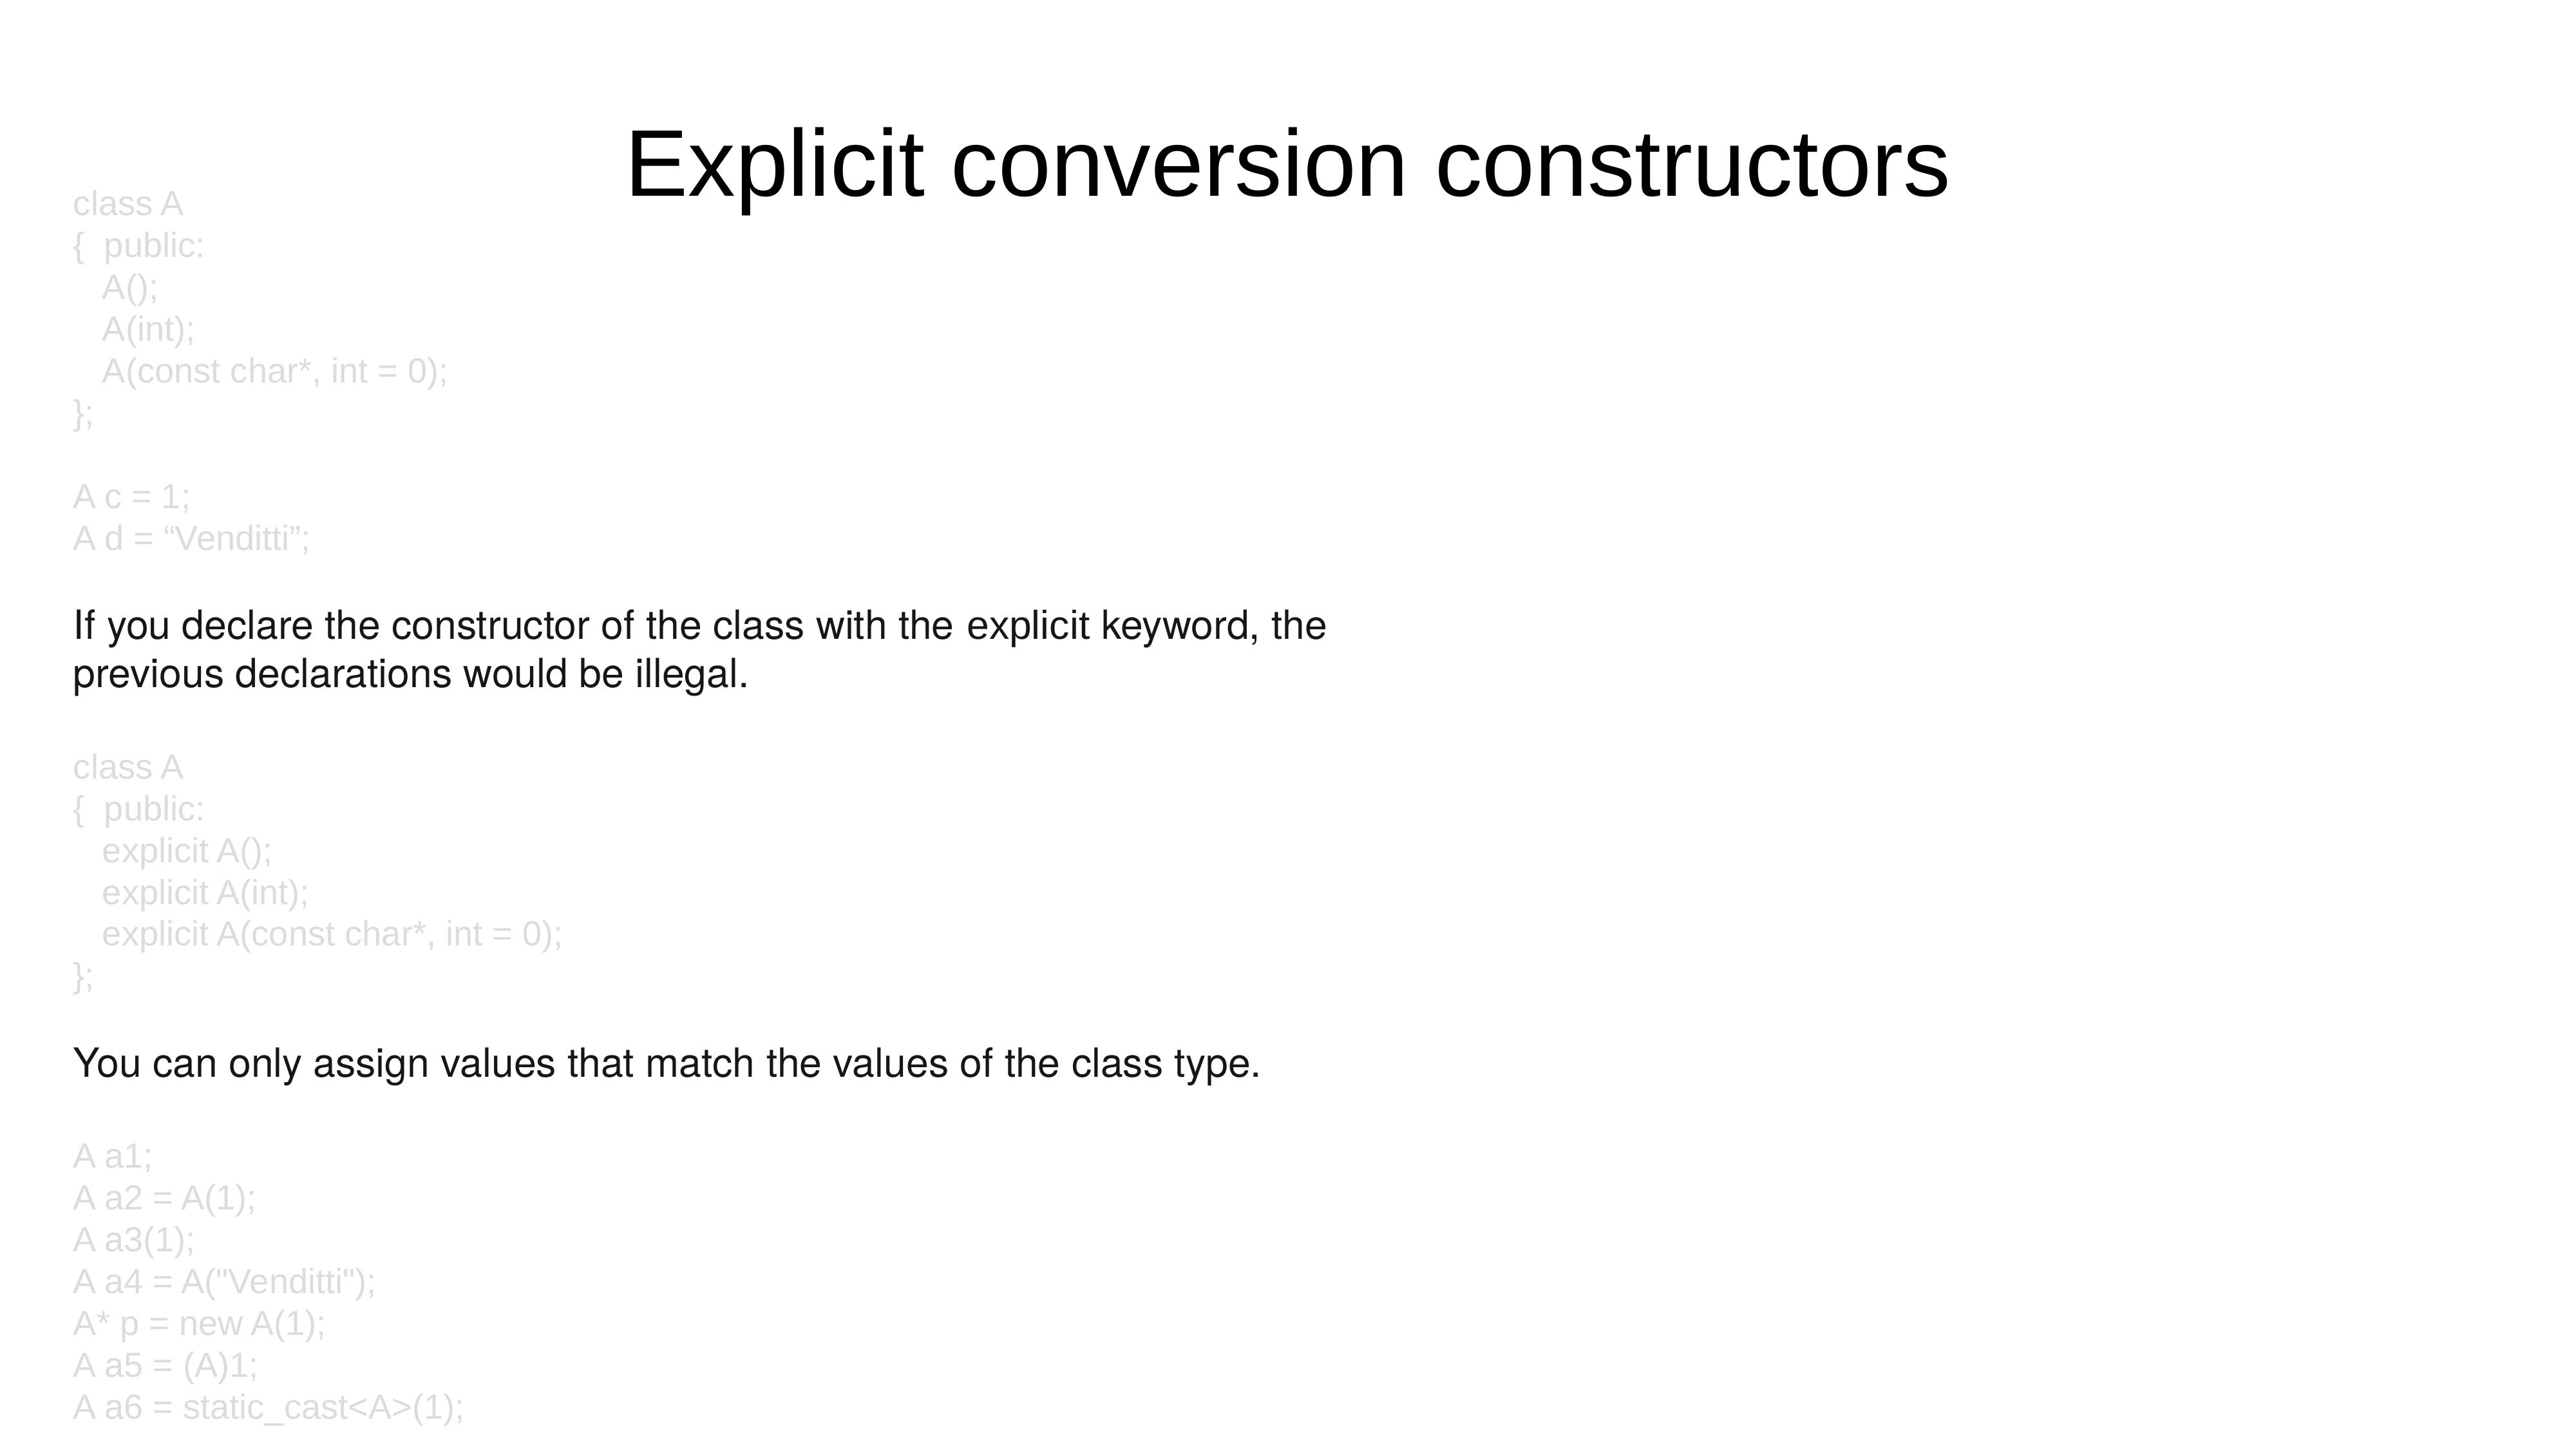

# Explicit conversion constructors
class A
{  public:
   A();
   A(int);
   A(const char*, int = 0);
};

A c = 1;
A d = “Venditti”;

If you declare the constructor of the class with the explicit keyword, the previous declarations would be illegal.

class A
{  public:
   explicit A();
   explicit A(int);
   explicit A(const char*, int = 0);
};

You can only assign values that match the values of the class type.

A a1;
A a2 = A(1);
A a3(1);
A a4 = A("Venditti");
A* p = new A(1);
A a5 = (A)1;
A a6 = static_cast<A>(1);